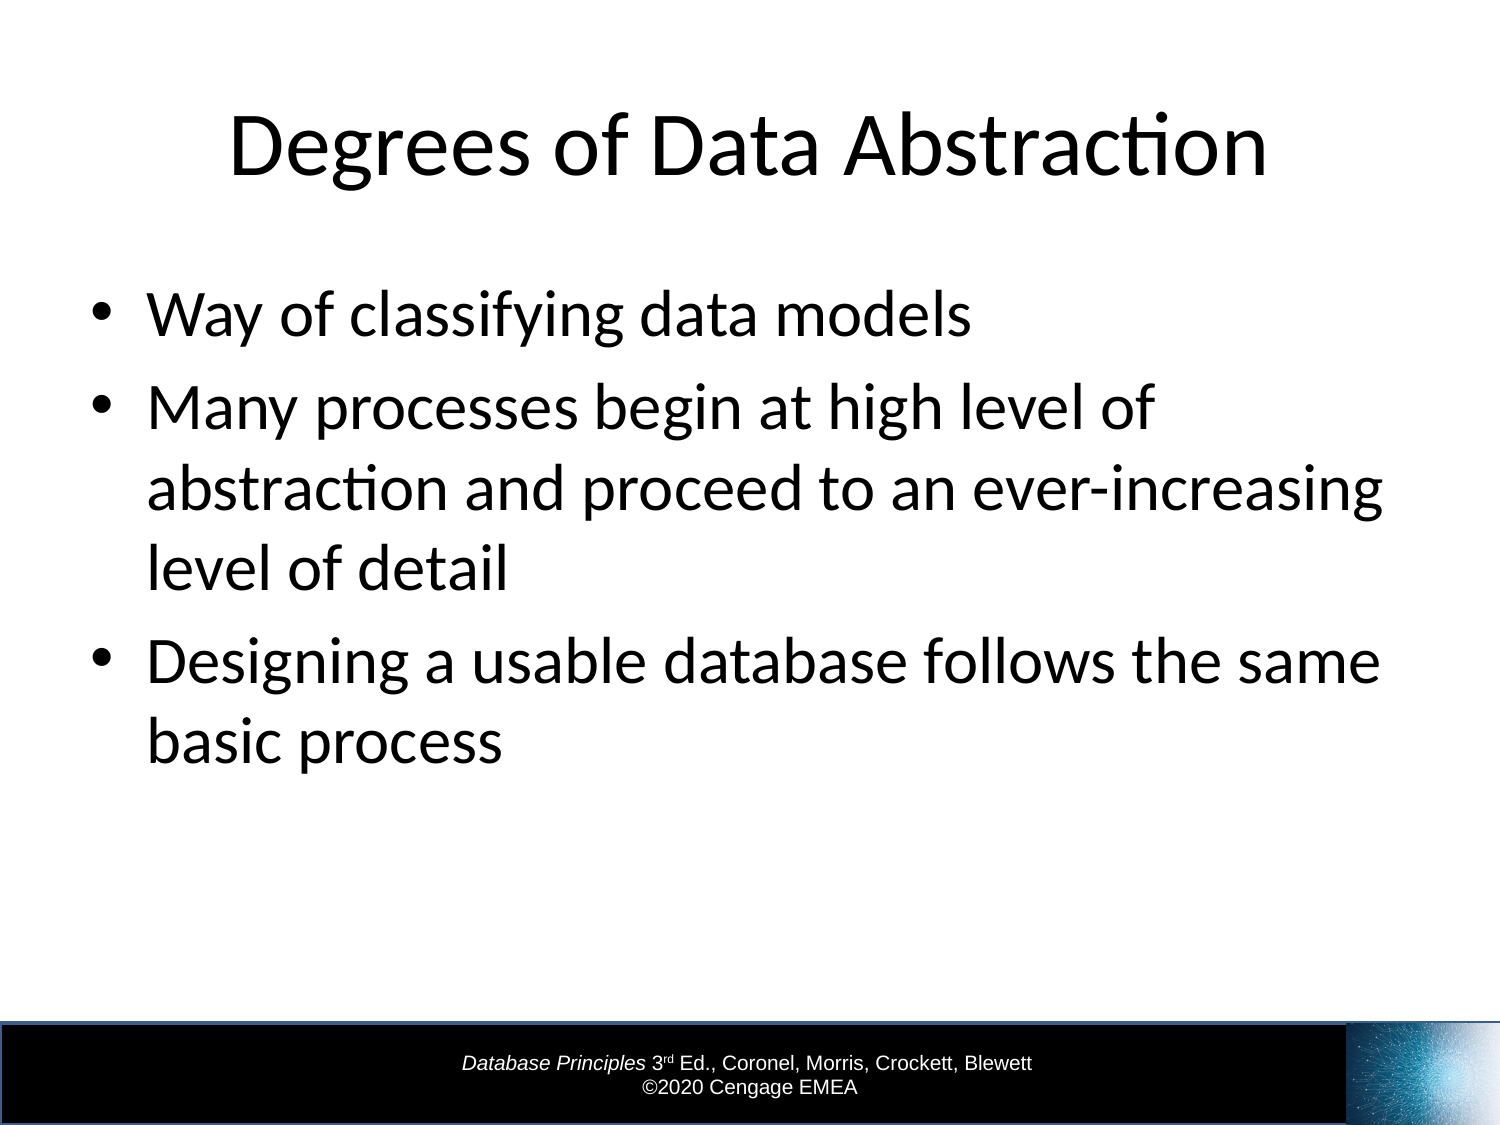

# Degrees of Data Abstraction
Way of classifying data models
Many processes begin at high level of abstraction and proceed to an ever-increasing level of detail
Designing a usable database follows the same basic process